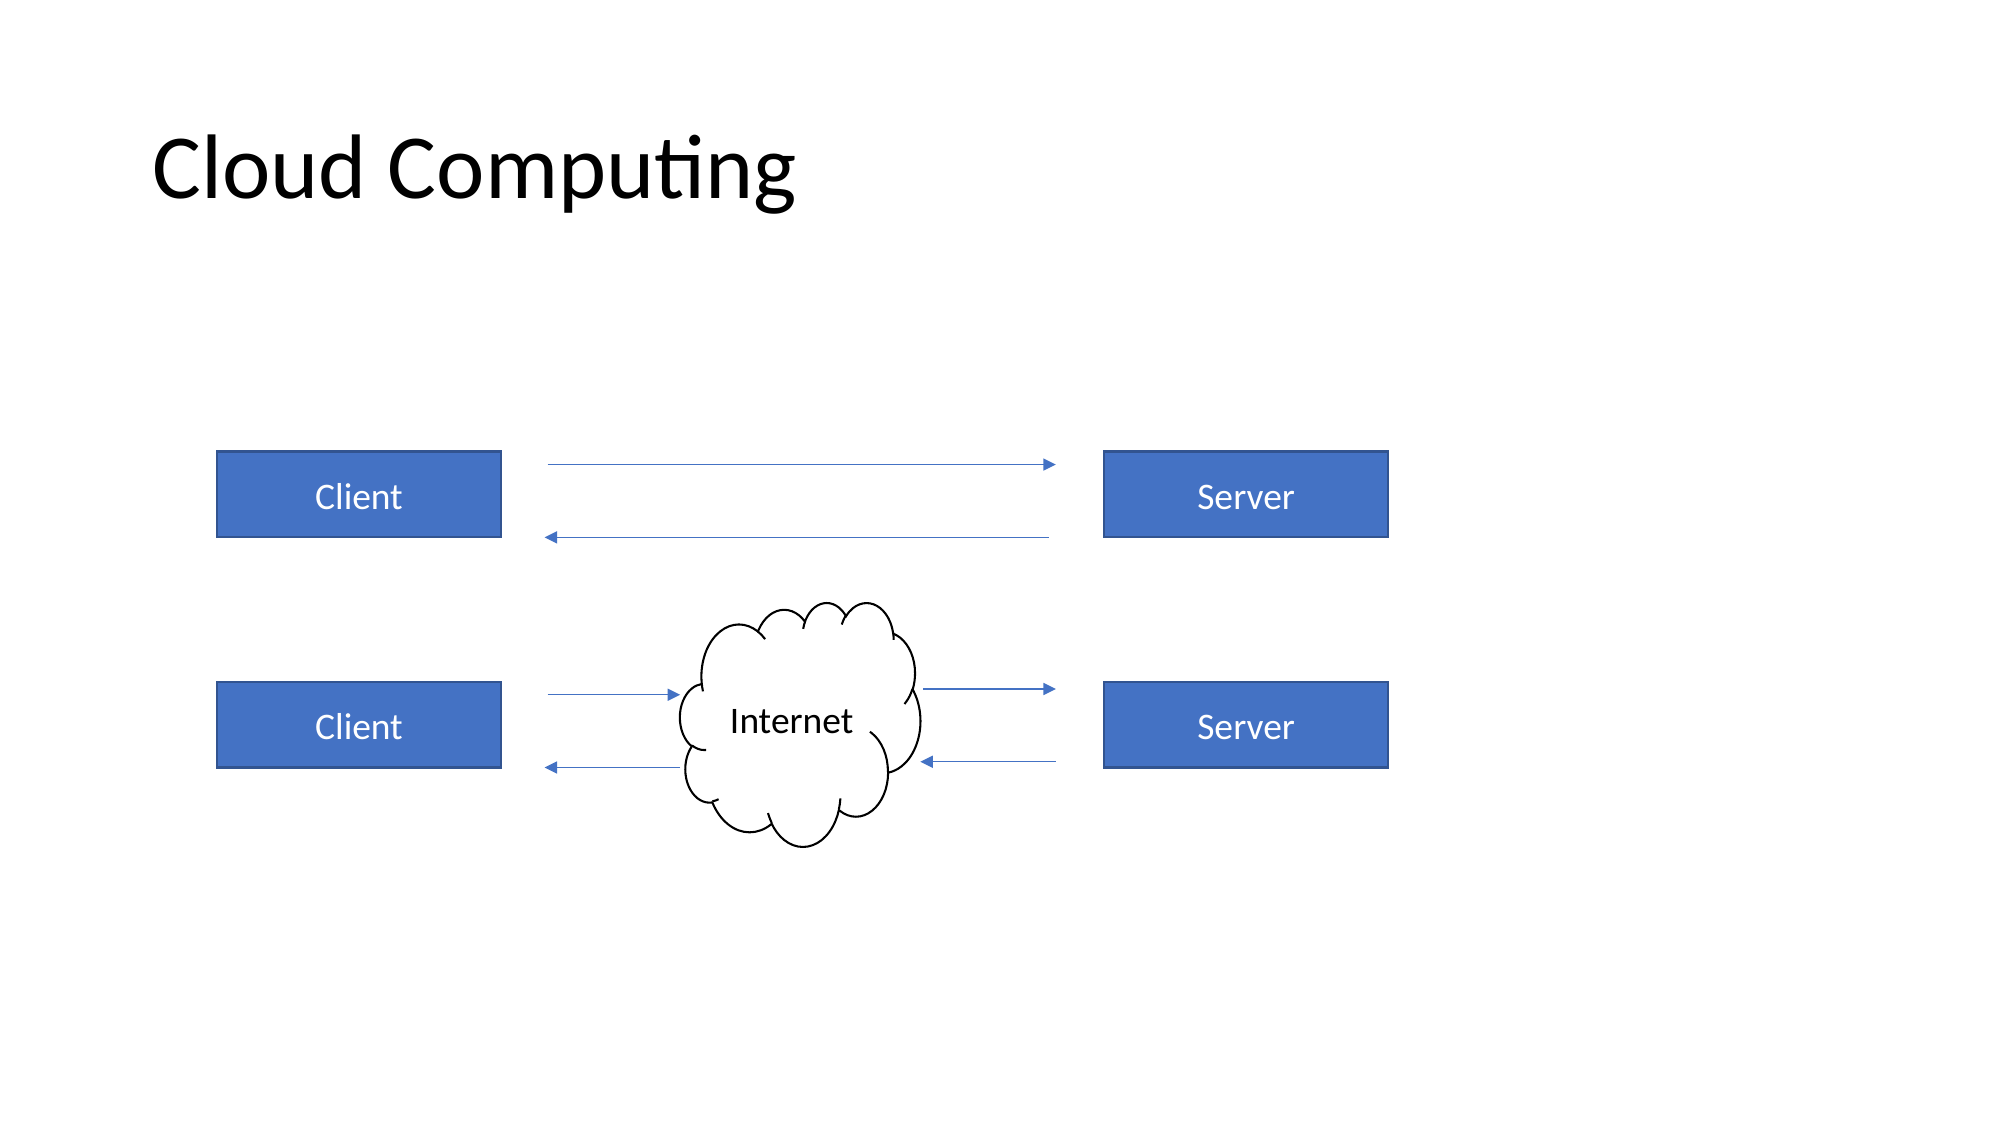

# Cloud Computing
Client
Server
Internet
Client
Server